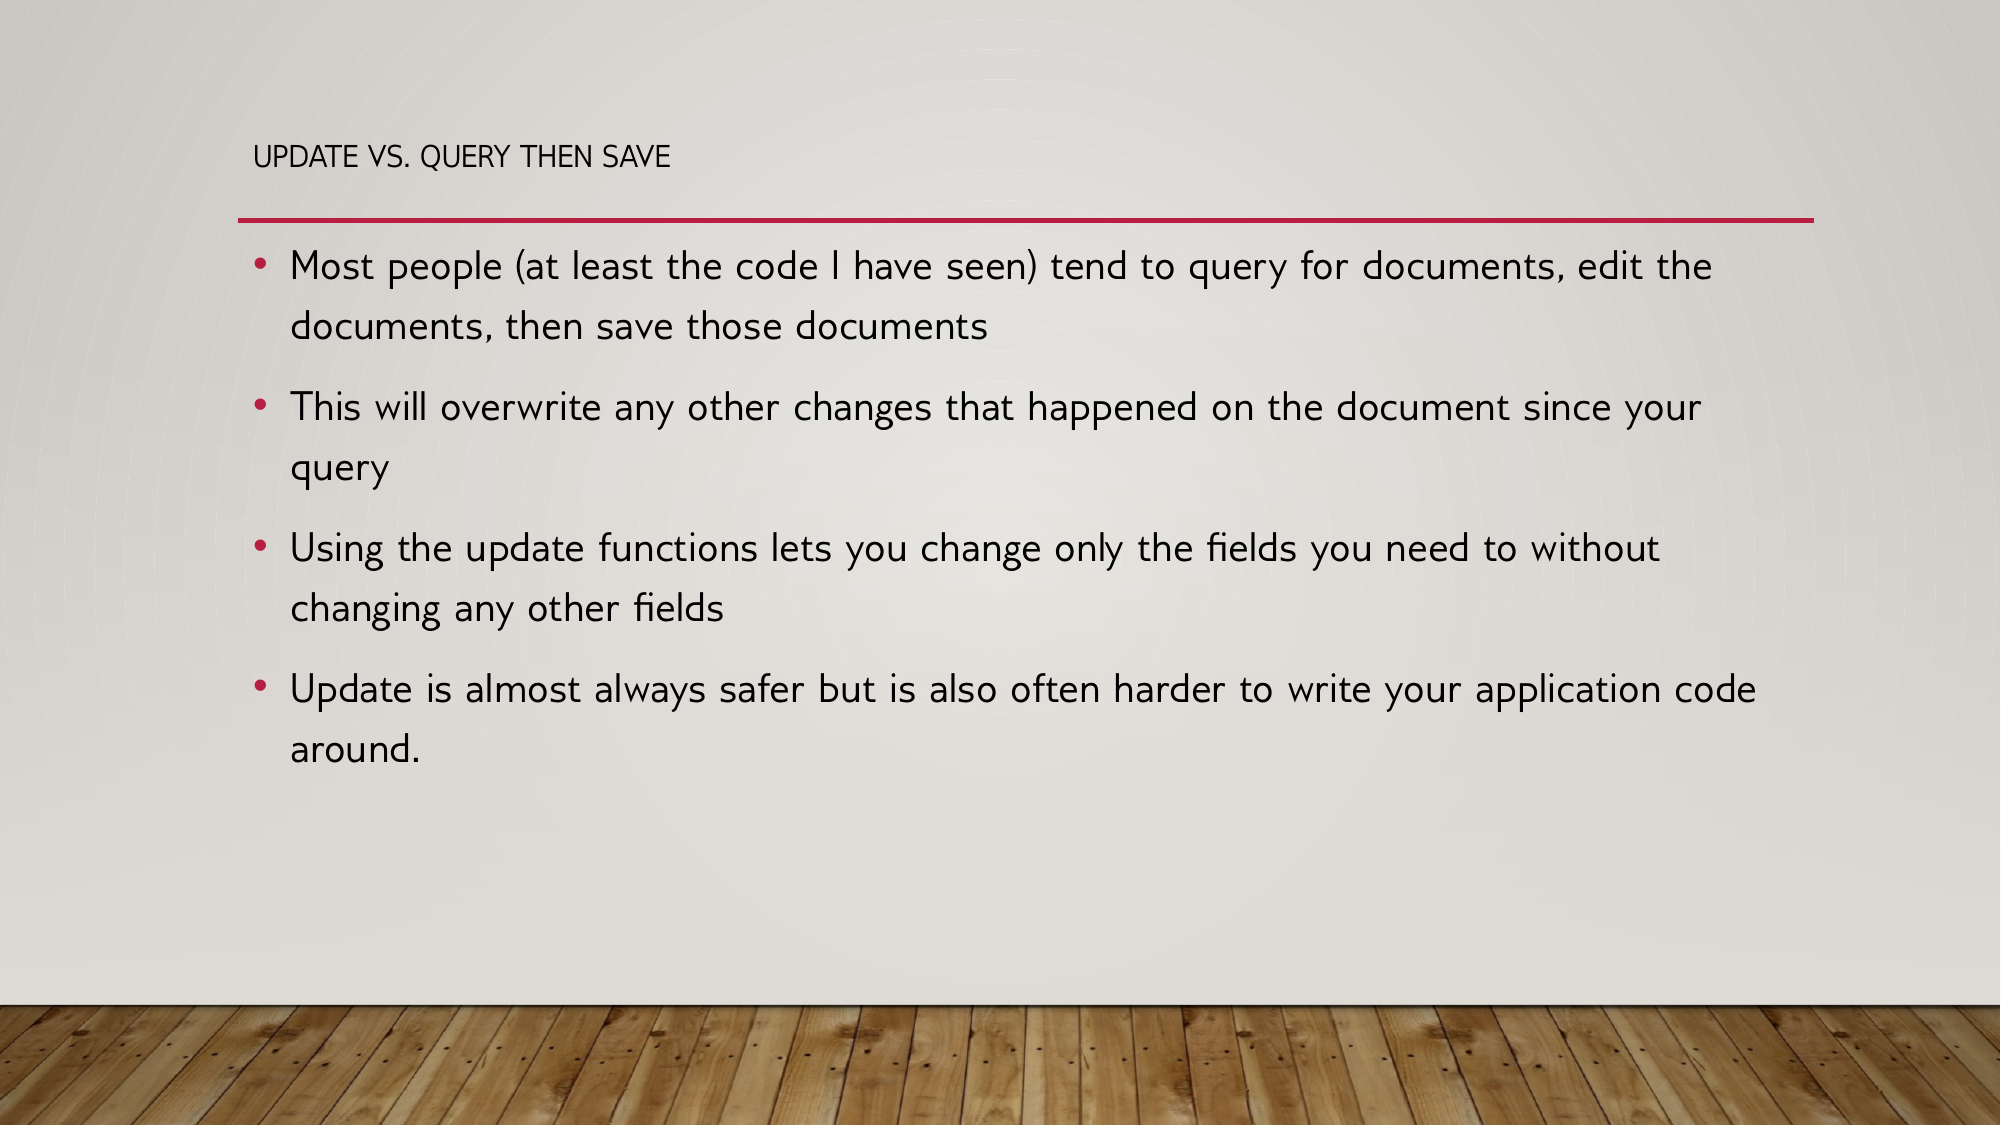

# Update vs. query then save
Most people (at least the code I have seen) tend to query for documents, edit the documents, then save those documents
This will overwrite any other changes that happened on the document since your query
Using the update functions lets you change only the fields you need to without changing any other fields
Update is almost always safer but is also often harder to write your application code around.